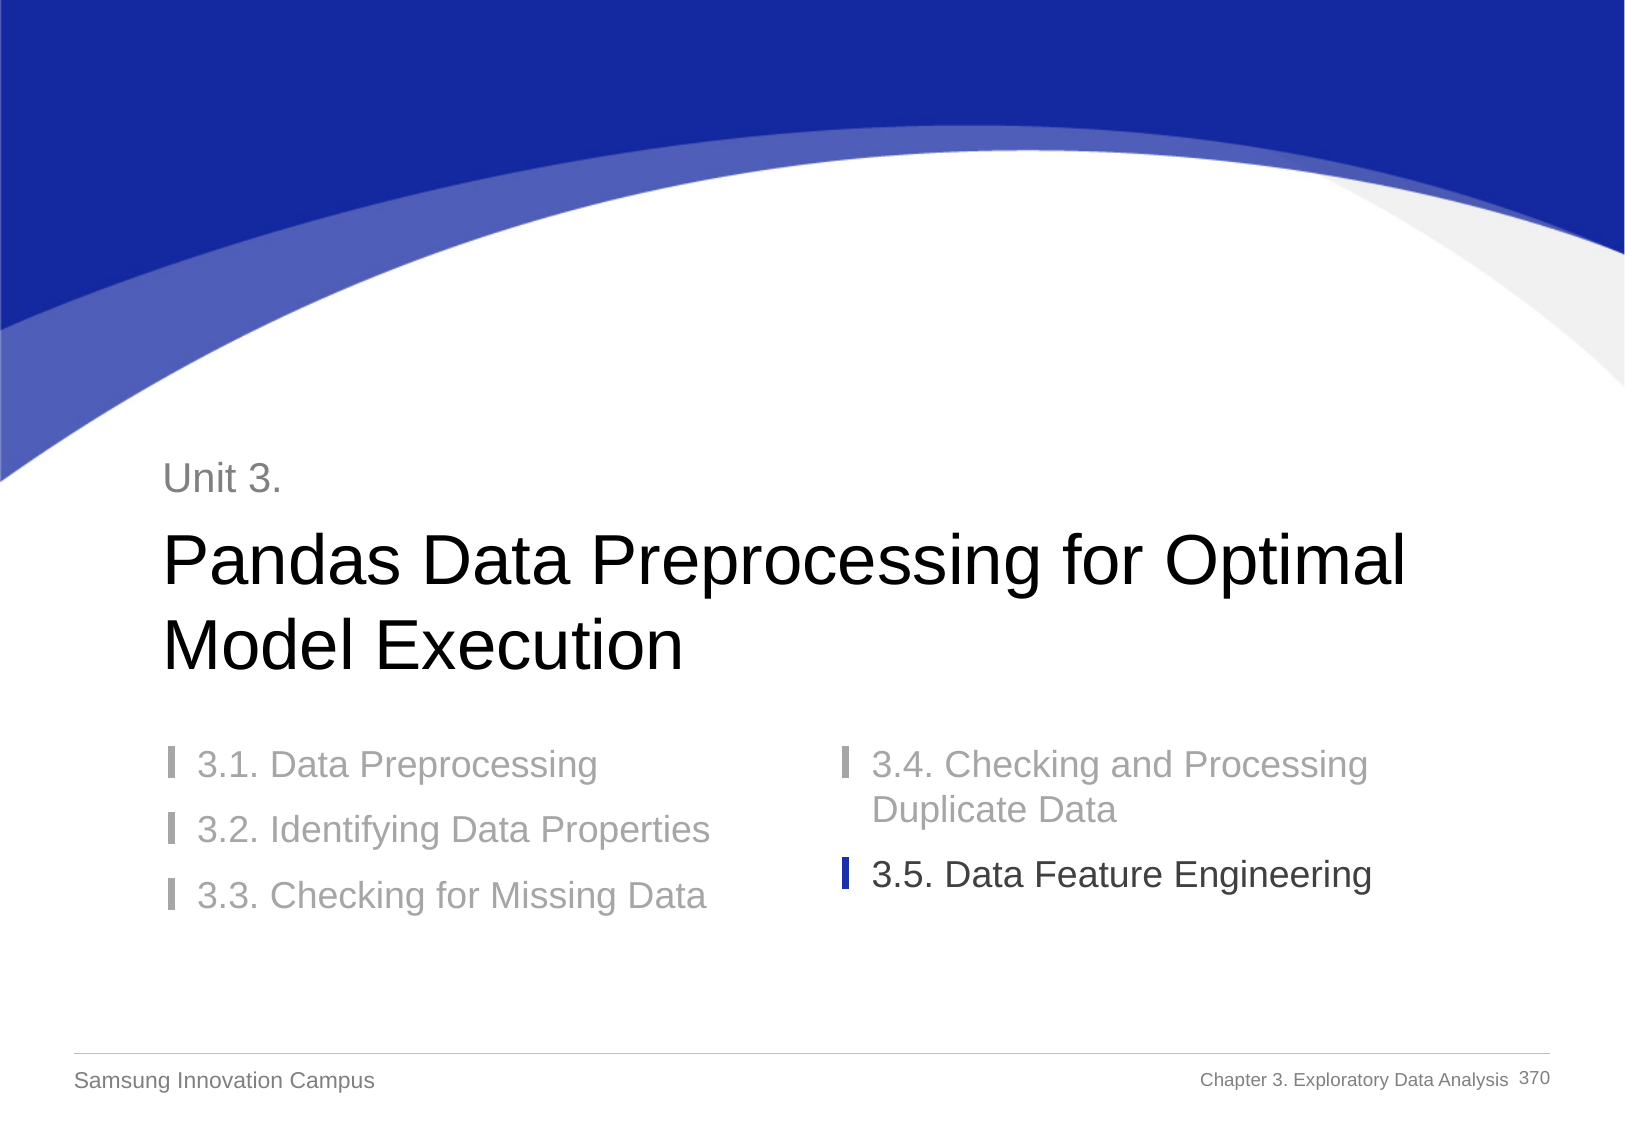

Unit 3.
Pandas Data Preprocessing for Optimal Model Execution
3.1. Data Preprocessing
3.2. Identifying Data Properties
3.3. Checking for Missing Data
3.4. Checking and Processing Duplicate Data
3.5. Data Feature Engineering